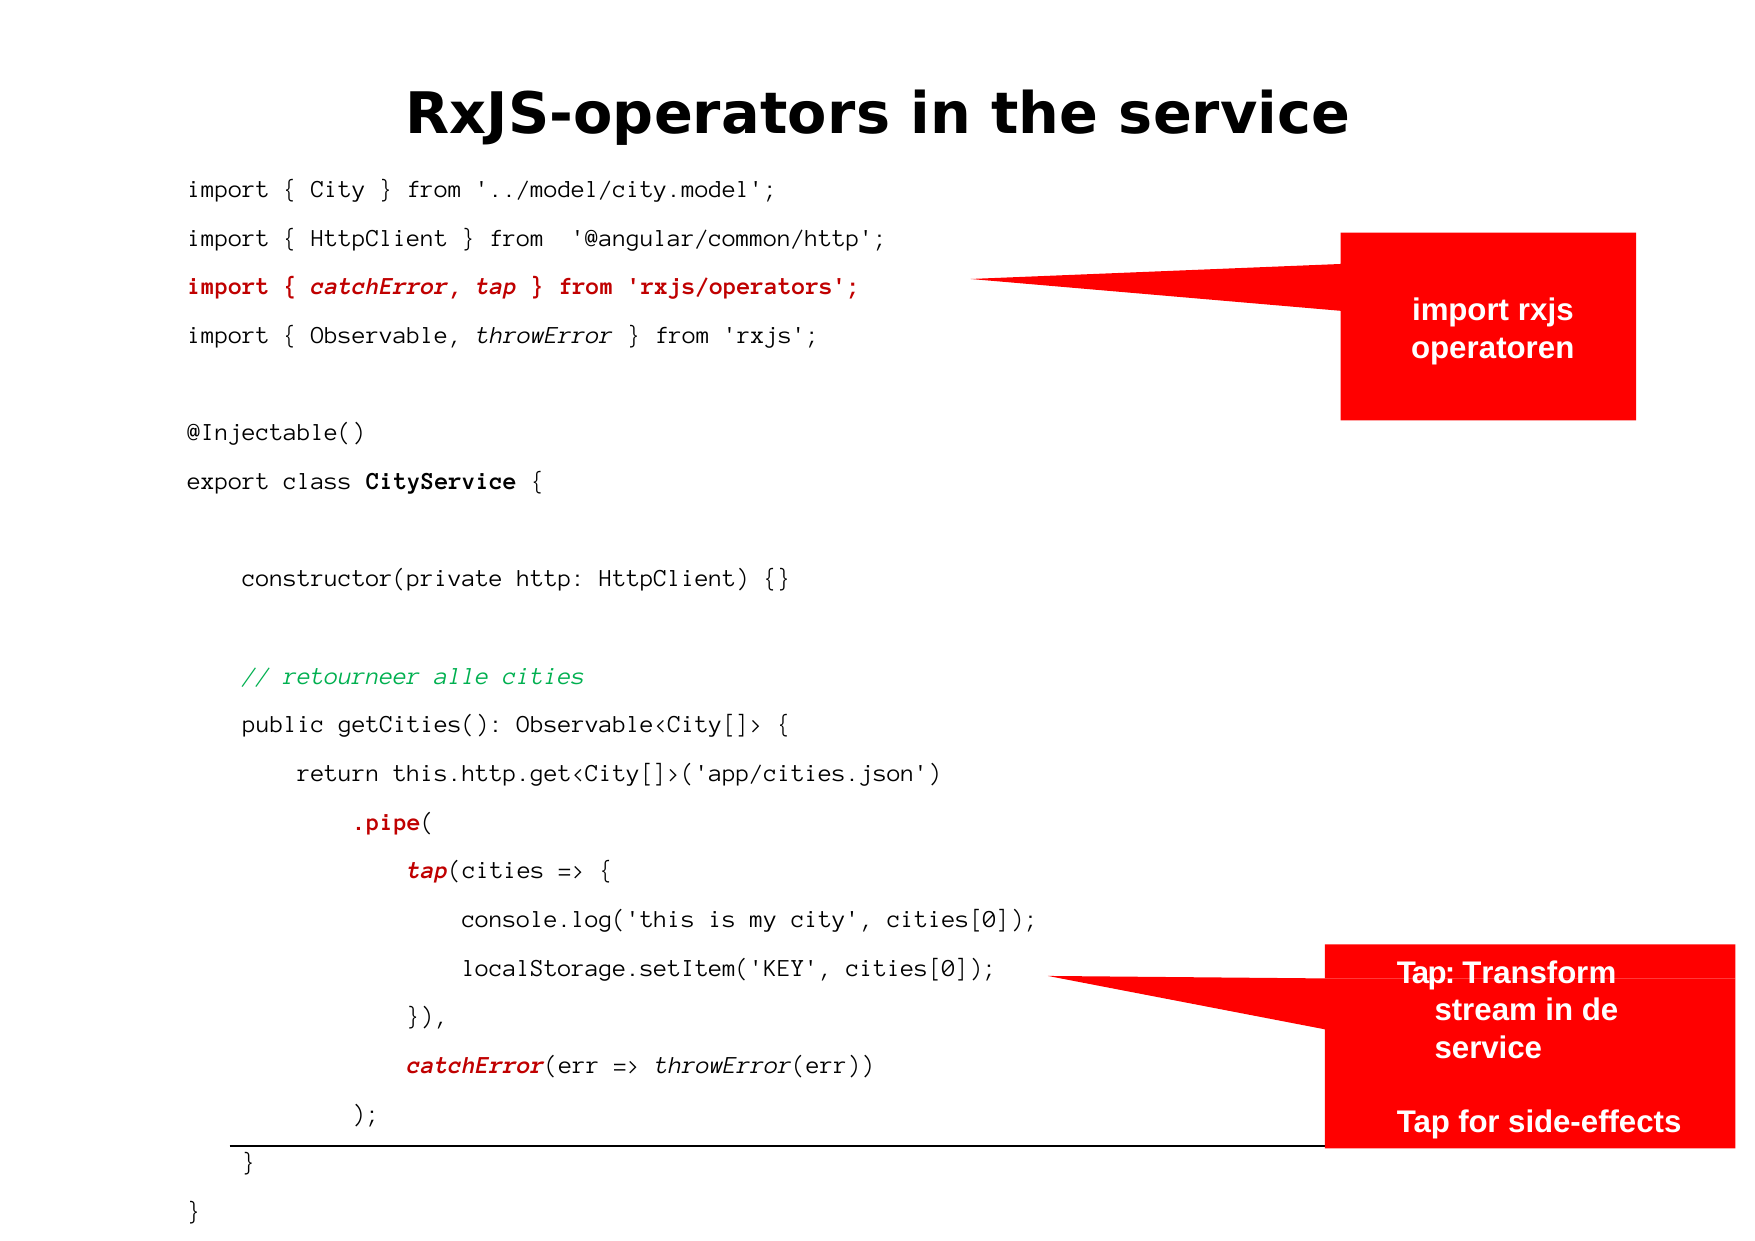

# RxJS-operators in the service
import { City } from '../model/city.model';
import { HttpClient } from  '@angular/common/http';
import { catchError, tap } from 'rxjs/operators';
import { Observable, throwError } from 'rxjs';
@Injectable()
export class CityService {
    constructor(private http: HttpClient) {}
    // retourneer alle cities
    public getCities(): Observable<City[]> {
        return this.http.get<City[]>('app/cities.json')
            .pipe(
                tap(cities => {
                    console.log('this is my city', cities[0]);
                    localStorage.setItem('KEY', cities[0]);
                }),
                catchError(err => throwError(err))
            );
    }
}

import rxjs operatoren

Tap: Transform stream in de service

Tap for side-effects